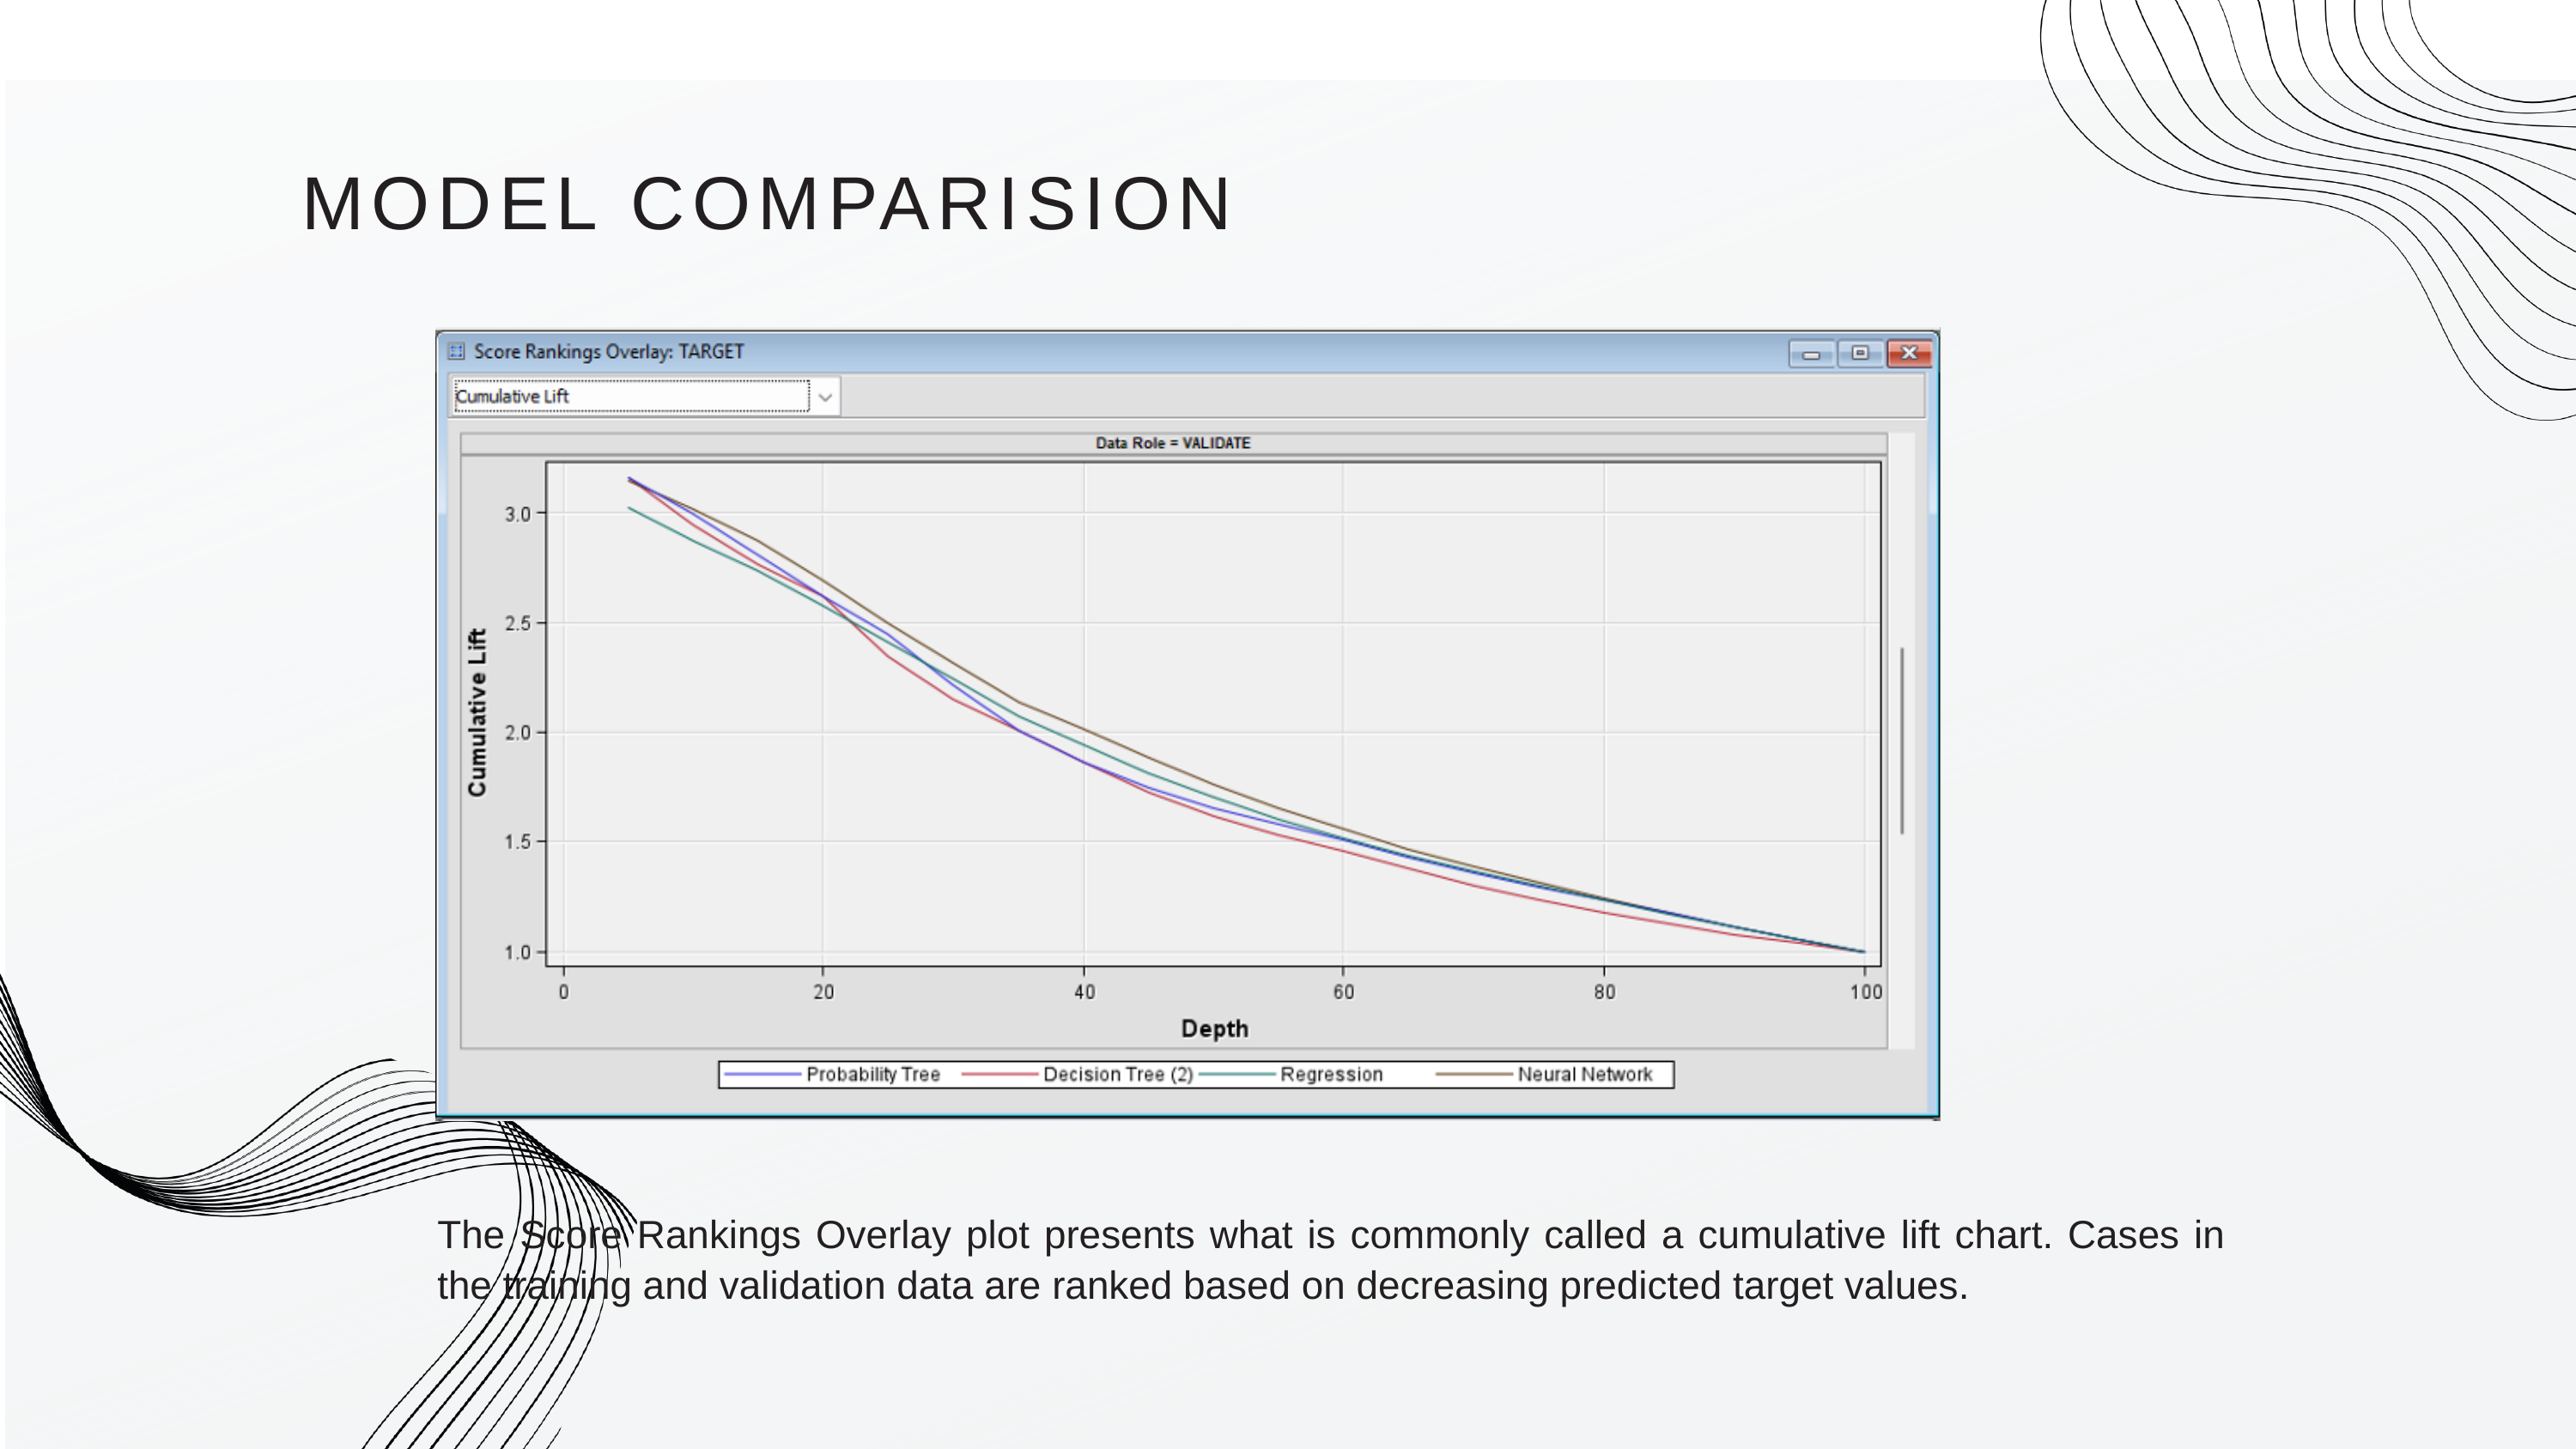

MODEL COMPARISION

The Score Rankings Overlay plot presents what is commonly called a cumulative lift chart. Cases in the training and validation data are ranked based on decreasing predicted target values.